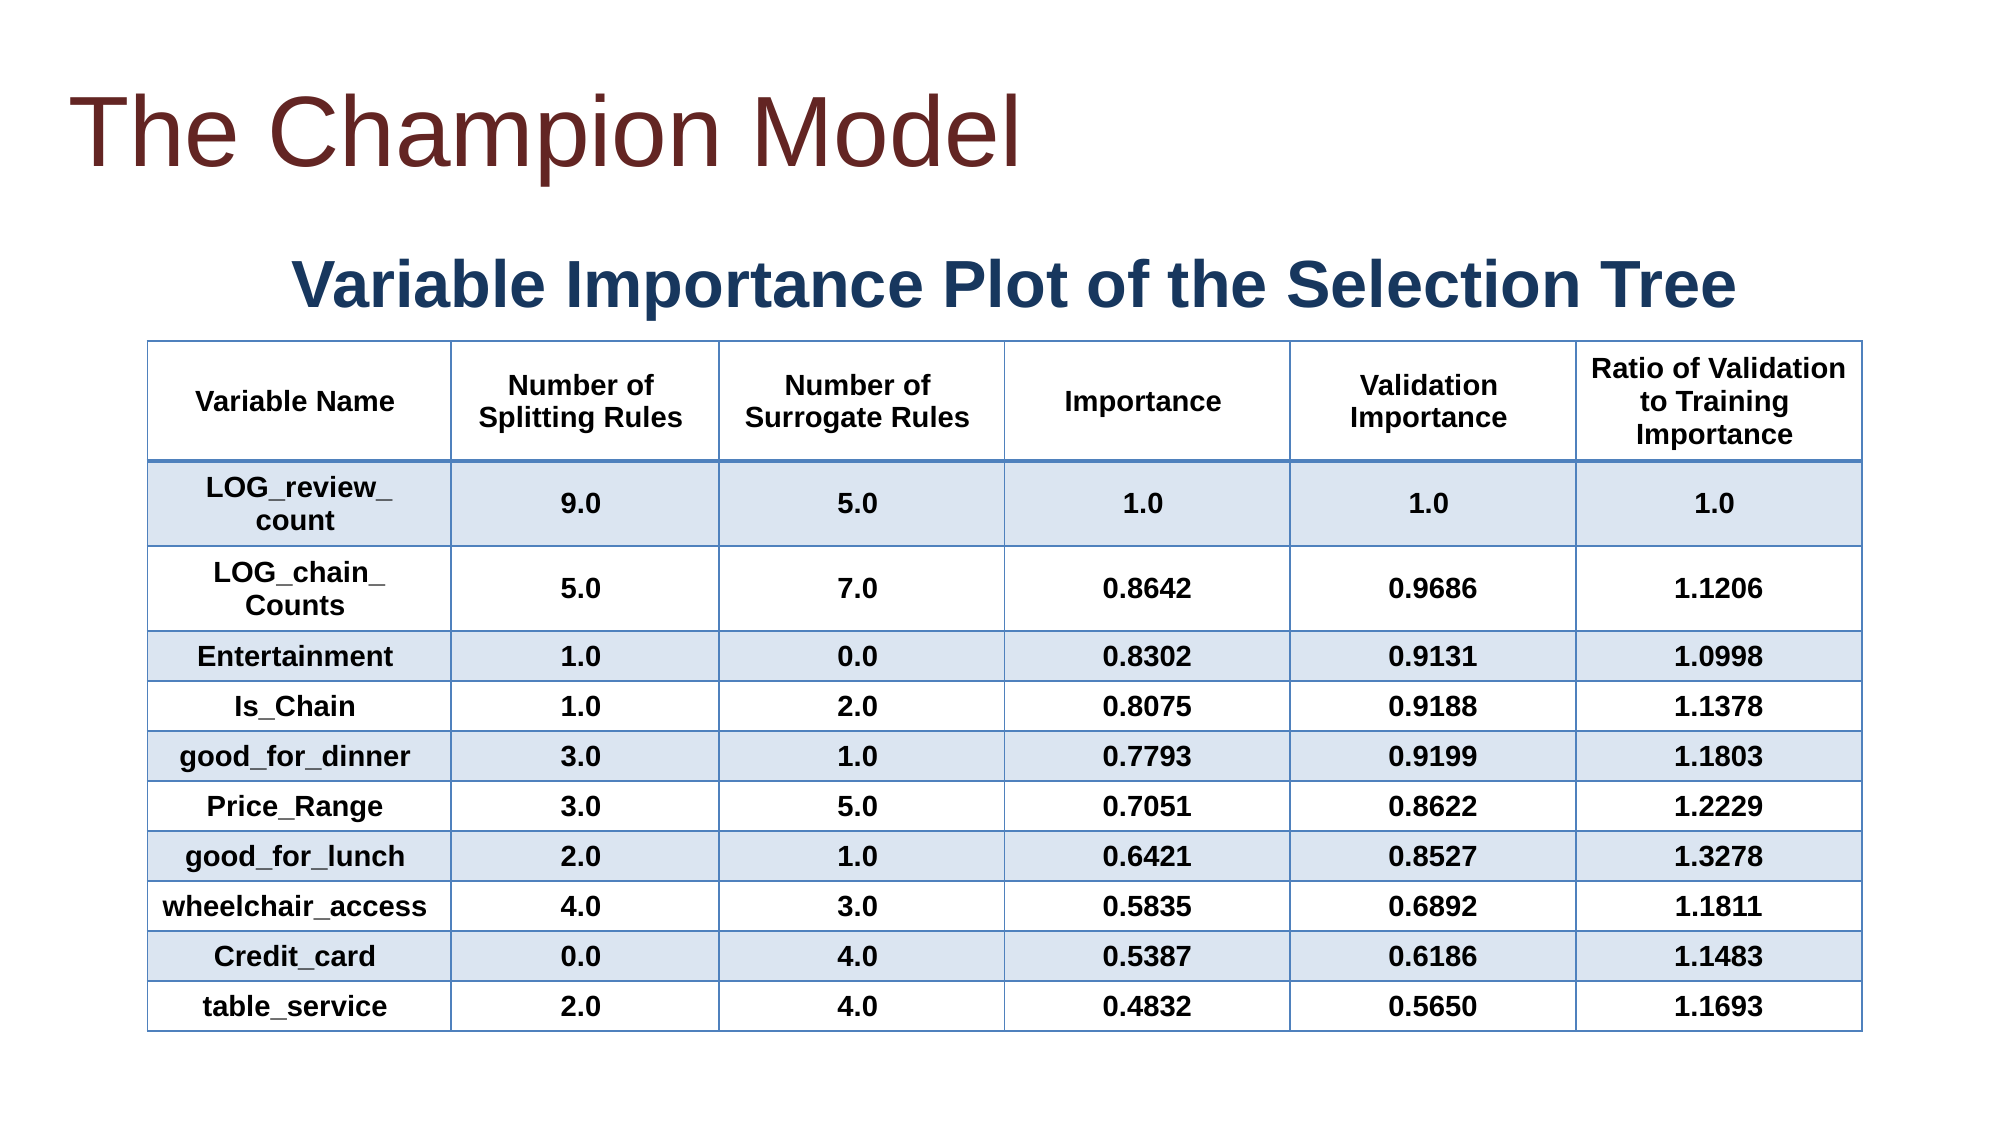

The Champion Model
Variable Importance Plot of the Selection Tree
| Variable Name | Number of  Splitting Rules | Number of  Surrogate Rules | Importance | Validation  Importance | Ratio of Validation to Training  Importance |
| --- | --- | --- | --- | --- | --- |
| LOG\_review\_ count | 9.0 | 5.0 | 1.0 | 1.0 | 1.0 |
| LOG\_chain\_ Counts | 5.0 | 7.0 | 0.8642 | 0.9686 | 1.1206 |
| Entertainment | 1.0 | 0.0 | 0.8302 | 0.9131 | 1.0998 |
| Is\_Chain | 1.0 | 2.0 | 0.8075 | 0.9188 | 1.1378 |
| good\_for\_dinner | 3.0 | 1.0 | 0.7793 | 0.9199 | 1.1803 |
| Price\_Range | 3.0 | 5.0 | 0.7051 | 0.8622 | 1.2229 |
| good\_for\_lunch | 2.0 | 1.0 | 0.6421 | 0.8527 | 1.3278 |
| wheelchair\_access | 4.0 | 3.0 | 0.5835 | 0.6892 | 1.1811 |
| Credit\_card | 0.0 | 4.0 | 0.5387 | 0.6186 | 1.1483 |
| table\_service | 2.0 | 4.0 | 0.4832 | 0.5650 | 1.1693 |